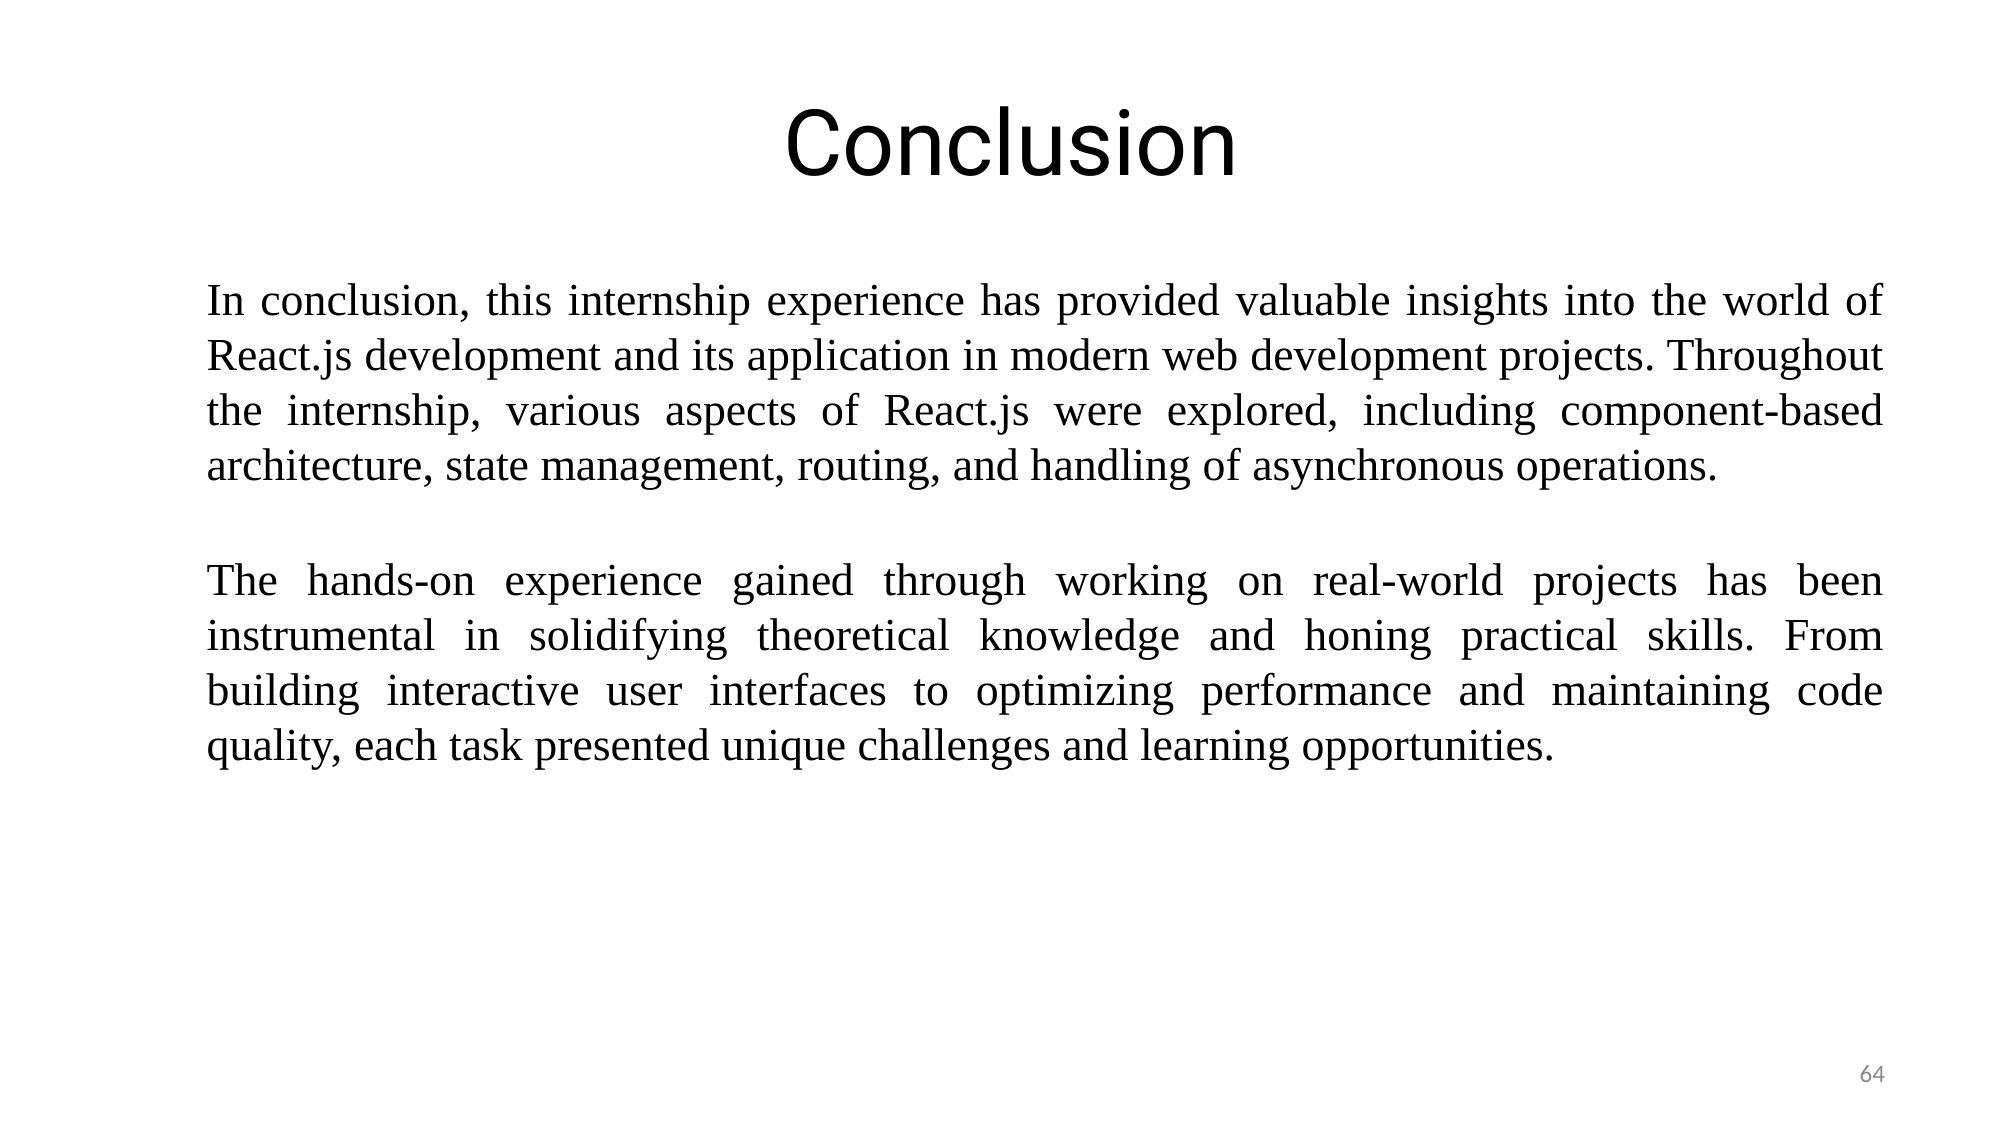

# Conclusion
In conclusion, this internship experience has provided valuable insights into the world of React.js development and its application in modern web development projects. Throughout the internship, various aspects of React.js were explored, including component-based architecture, state management, routing, and handling of asynchronous operations.

The hands-on experience gained through working on real-world projects has been instrumental in solidifying theoretical knowledge and honing practical skills. From building interactive user interfaces to optimizing performance and maintaining code quality, each task presented unique challenges and learning opportunities.

64